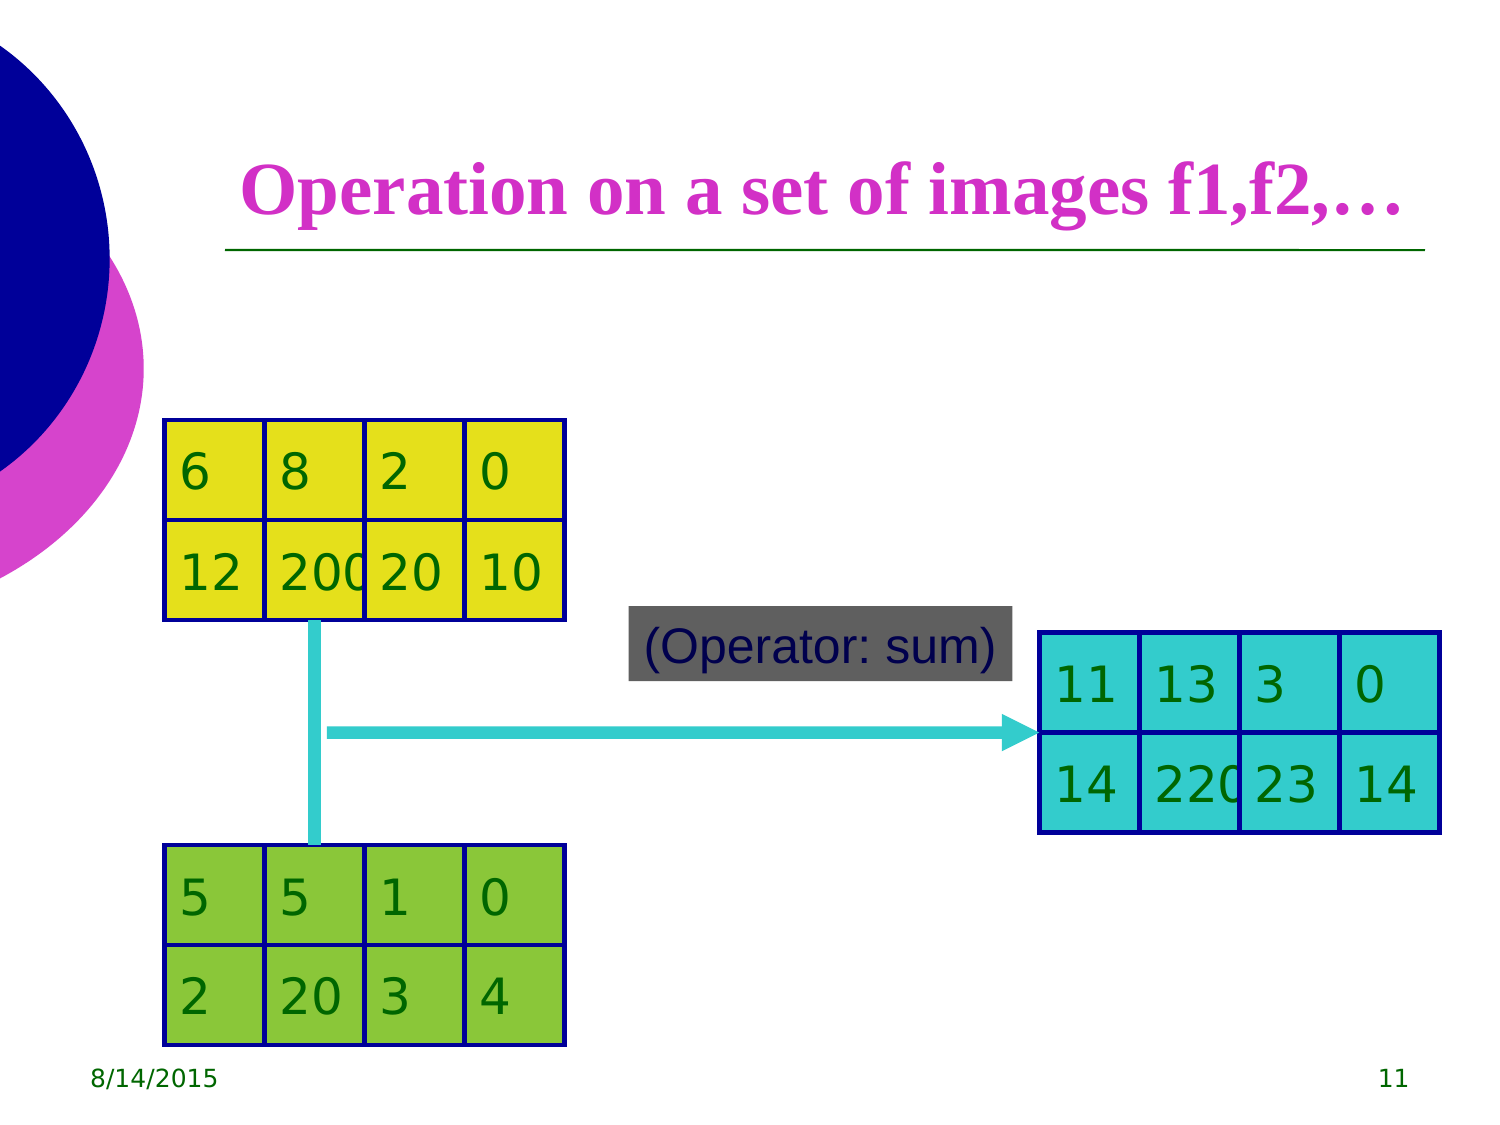

# Operation on a set of images f1,f2,…

6
8
2
0
12
200
20
10
(Operator: sum)
11
13
3
0
14
220
23
14

5
5
1
0
2
20
3
4
8/14/2015
11